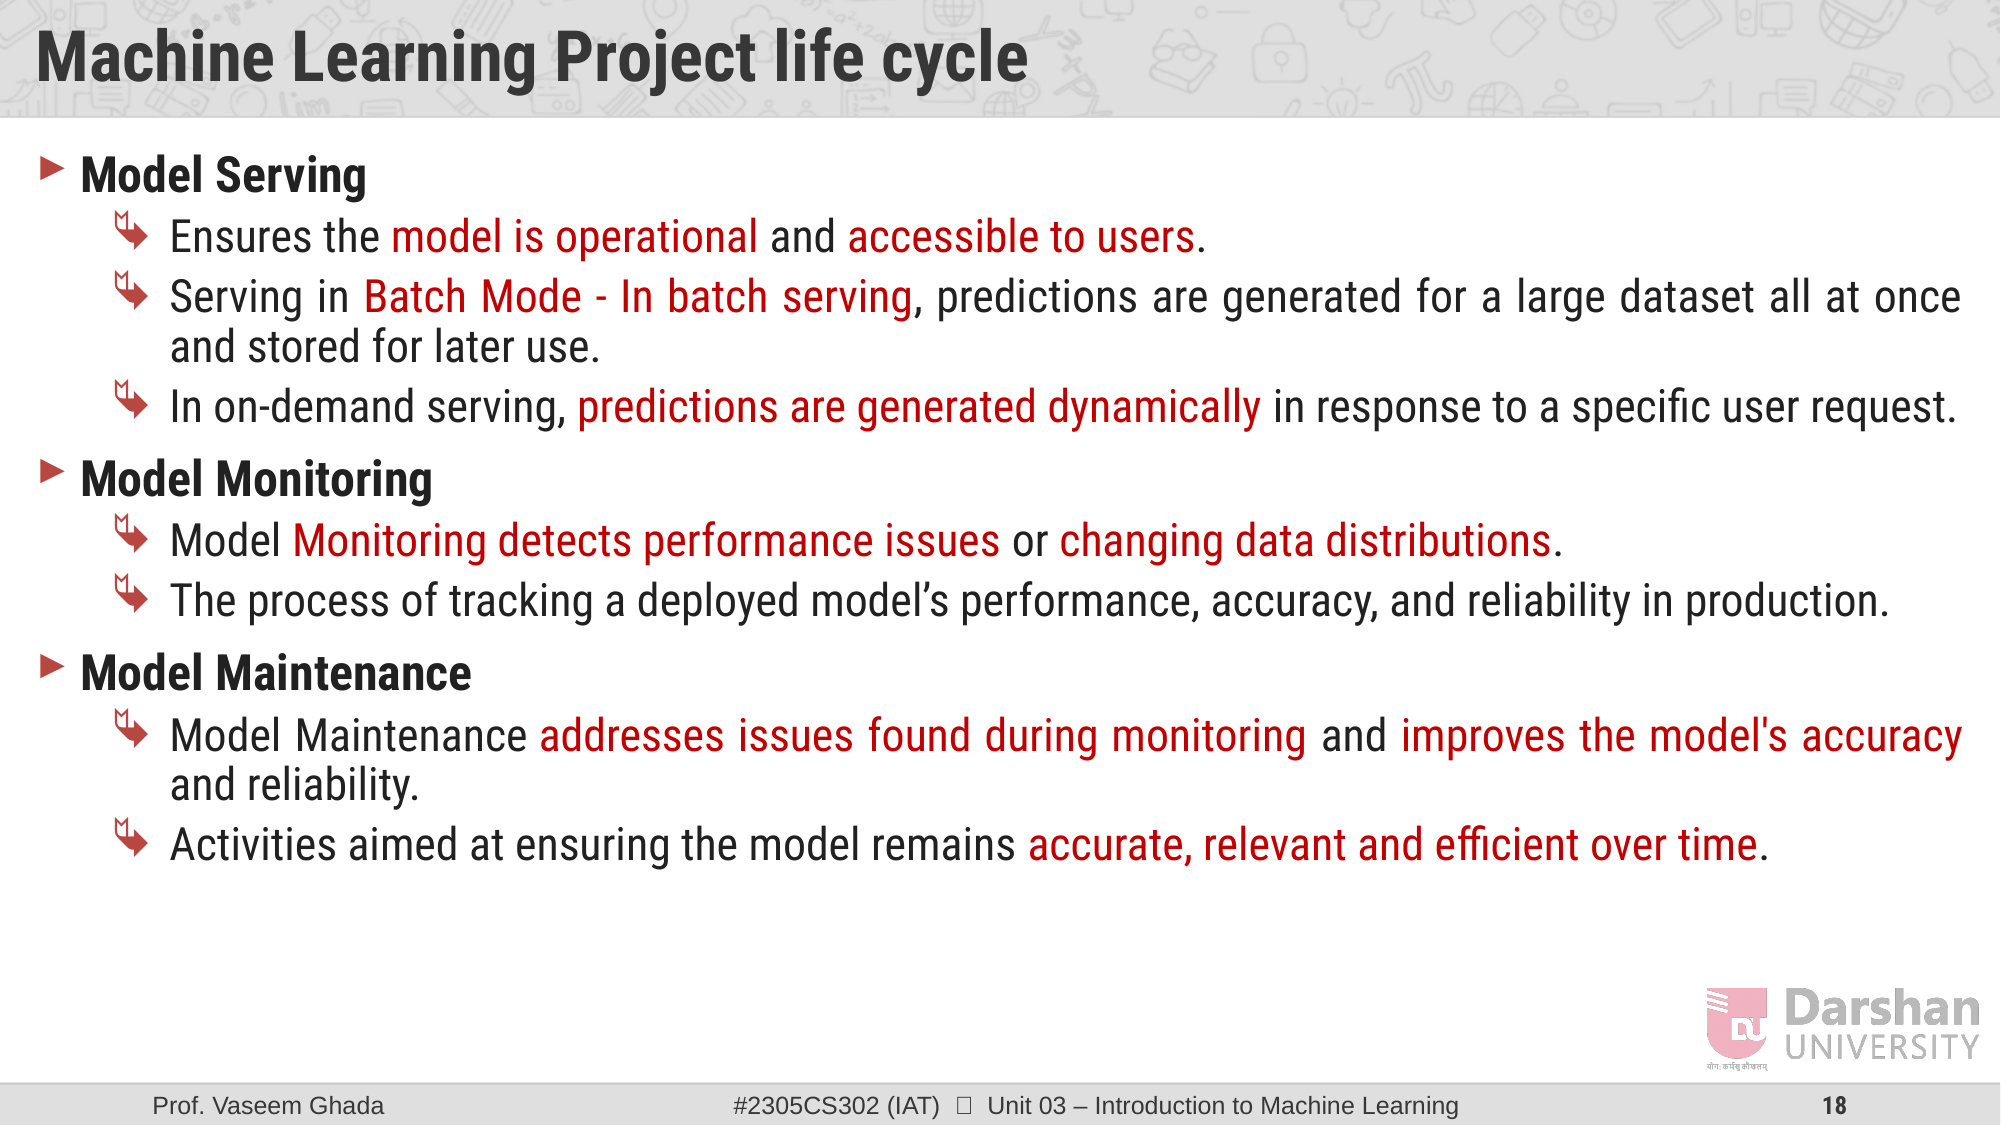

# Machine Learning Project life cycle
Model Serving
Ensures the model is operational and accessible to users.
Serving in Batch Mode - In batch serving, predictions are generated for a large dataset all at once and stored for later use.
In on-demand serving, predictions are generated dynamically in response to a specific user request.
Model Monitoring
Model Monitoring detects performance issues or changing data distributions.
The process of tracking a deployed model’s performance, accuracy, and reliability in production.
Model Maintenance
Model Maintenance addresses issues found during monitoring and improves the model's accuracy and reliability.
Activities aimed at ensuring the model remains accurate, relevant and efficient over time.